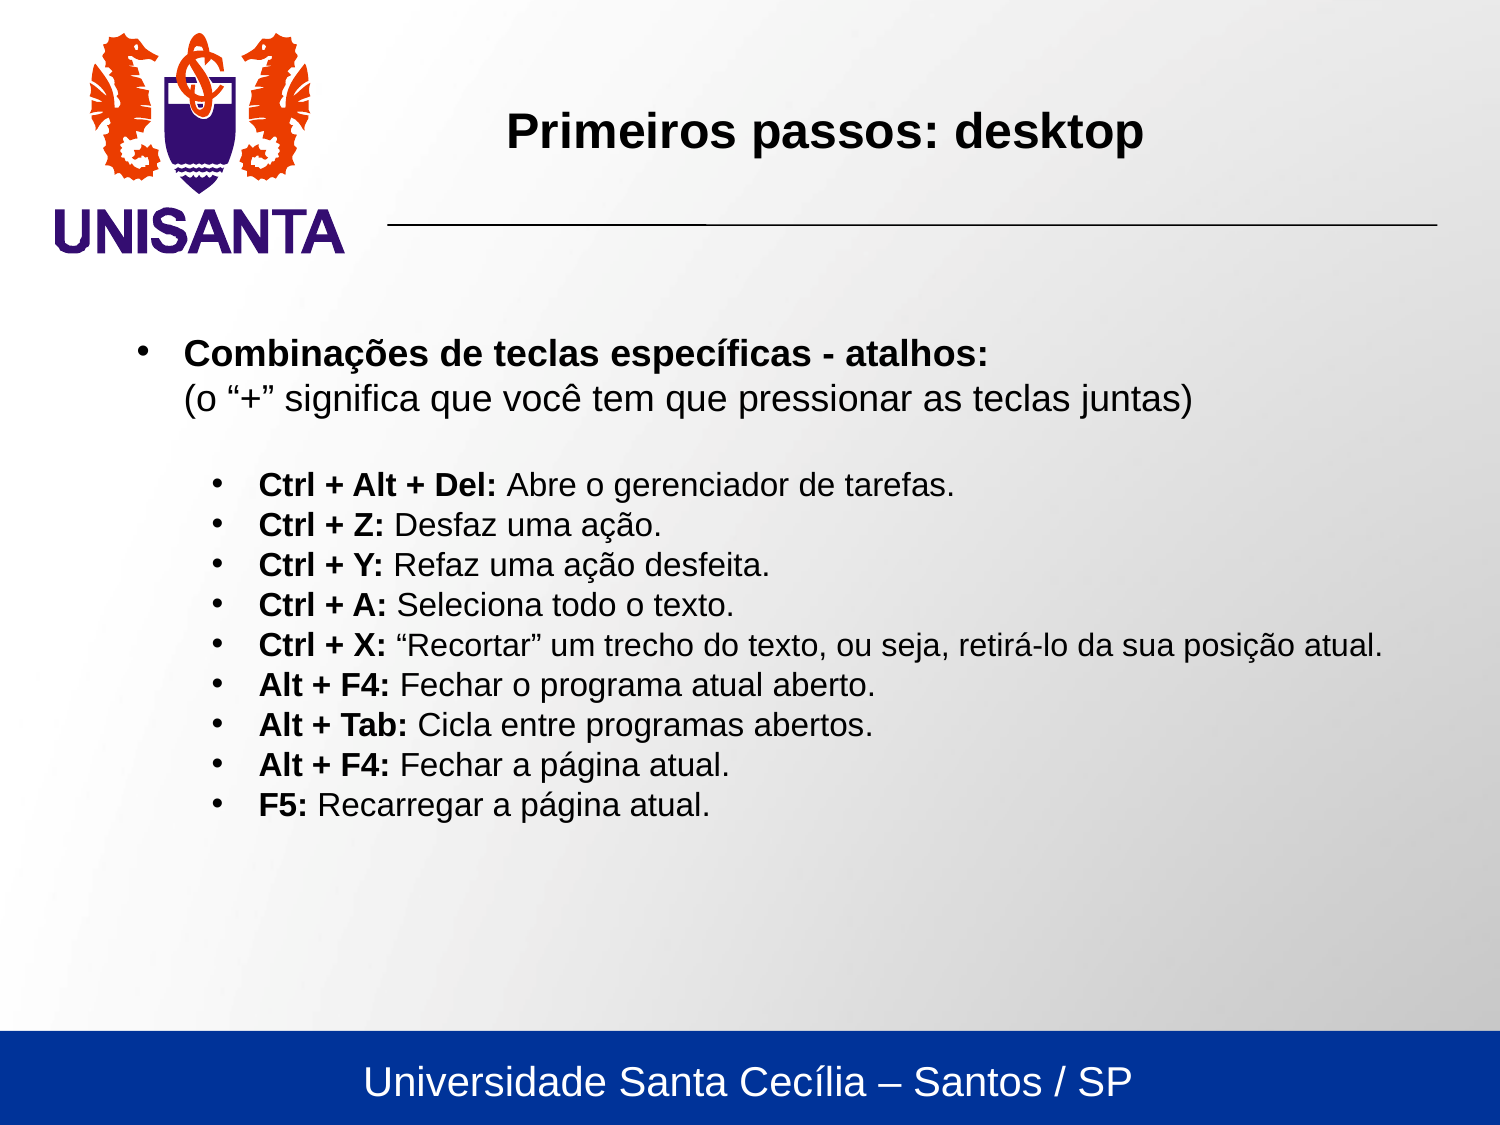

Primeiros passos: desktop

Combinações de teclas específicas - atalhos:
(o “+” significa que você tem que pressionar as teclas juntas)

Ctrl + Alt + Del: Abre o gerenciador de tarefas.
Ctrl + Z: Desfaz uma ação.
Ctrl + Y: Refaz uma ação desfeita.
Ctrl + A: Seleciona todo o texto.
Ctrl + X: “Recortar” um trecho do texto, ou seja, retirá-lo da sua posição atual.
Alt + F4: Fechar o programa atual aberto.
Alt + Tab: Cicla entre programas abertos.
Alt + F4: Fechar a página atual.
F5: Recarregar a página atual.